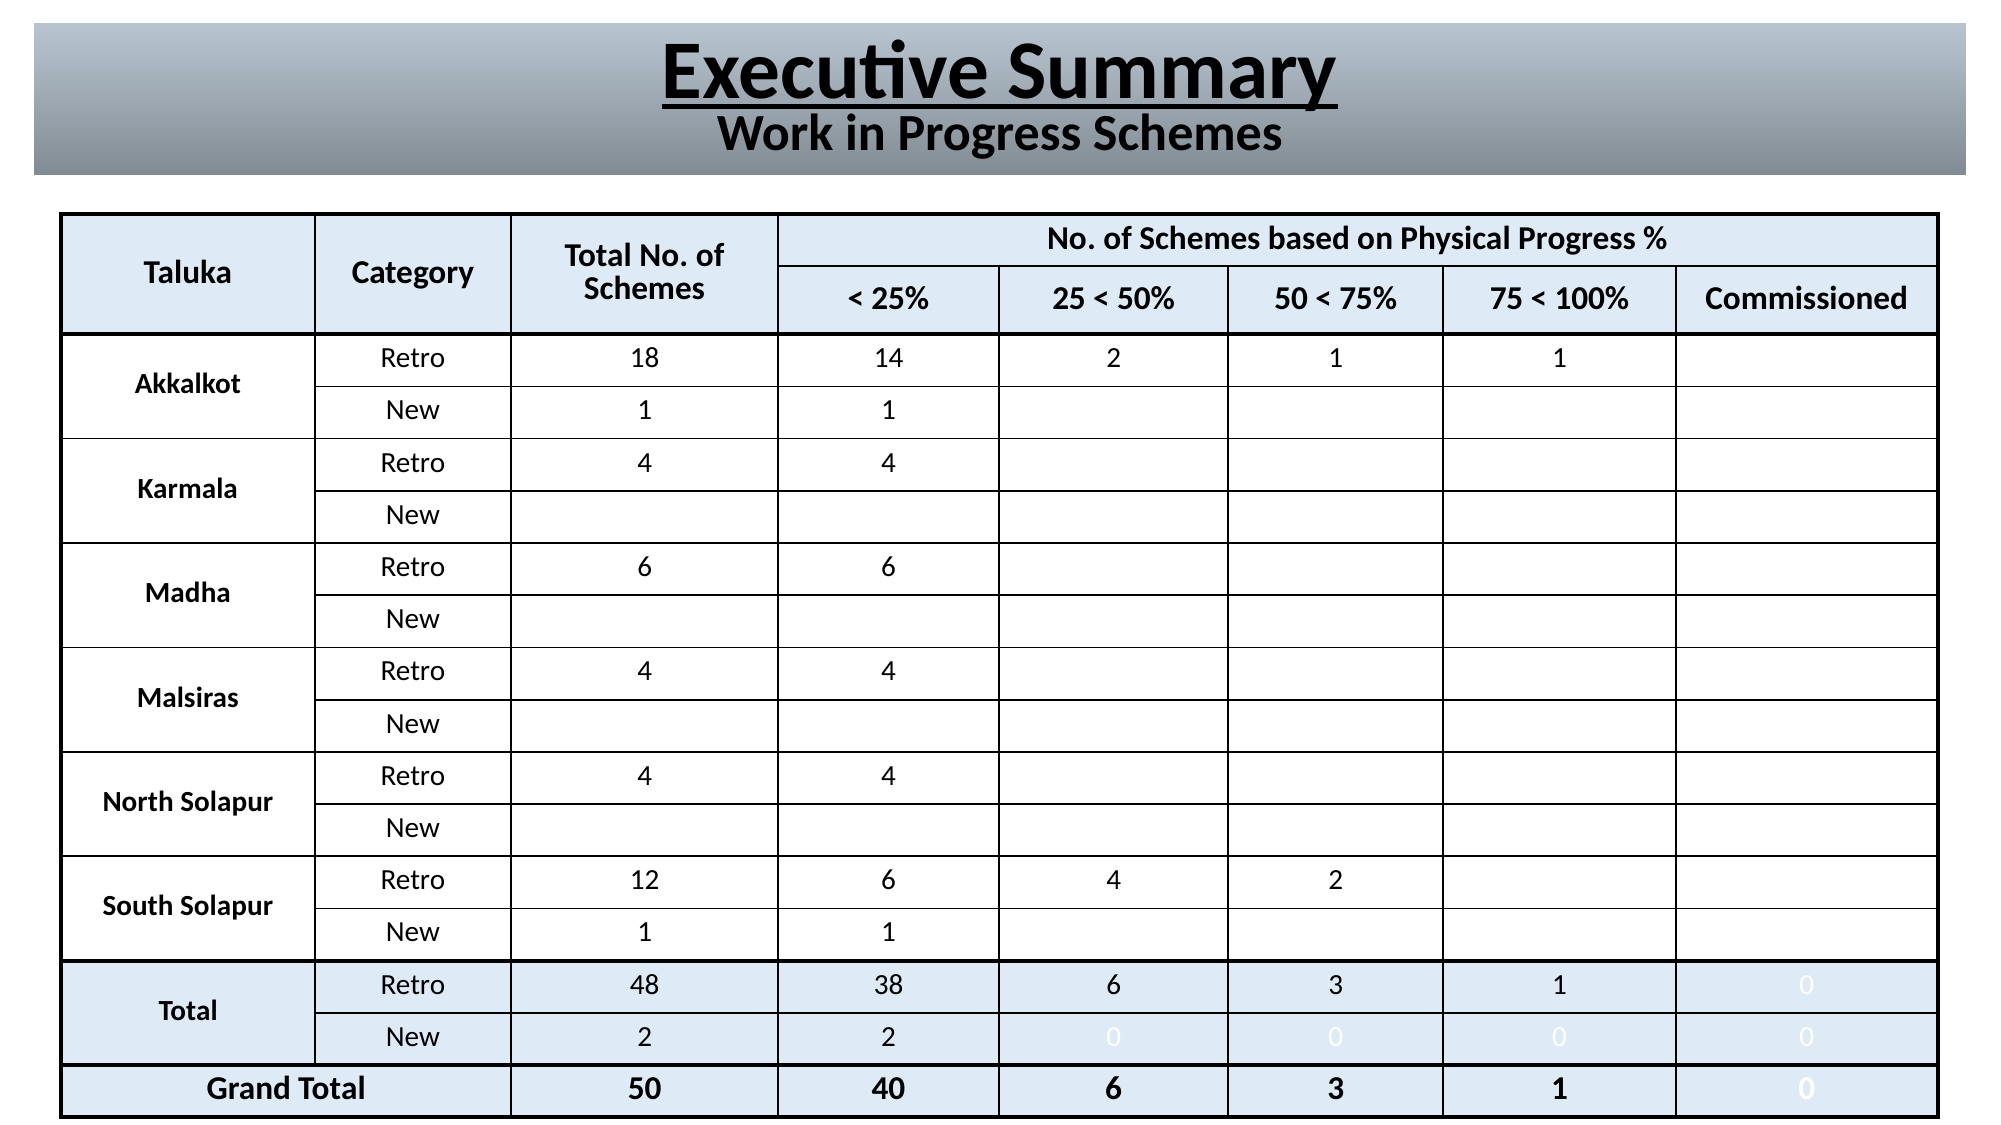

# Executive Summary Work in Progress Schemes
| Taluka | Category | Total No. of Schemes | No. of Schemes based on Physical Progress % |  |  |  |  |
| --- | --- | --- | --- | --- | --- | --- | --- |
|  |  |  | < 25% | 25 < 50% | 50 < 75% | 75 < 100% | Commissioned |
| Akkalkot | Retro | 18 | 14 | 2 | 1 | 1 | 0 |
|  | New | 1 | 1 | 0 | 0 | 0 | 0 |
| Karmala | Retro | 4 | 4 | 0 | 0 | 0 | 0 |
|  | New | 0 | 0 | 0 | 0 | 0 | 0 |
| Madha | Retro | 6 | 6 | 0 | 0 | 0 | 0 |
|  | New | 0 | 0 | 0 | 0 | 0 | 0 |
| Malsiras | Retro | 4 | 4 | 0 | 0 | 0 | 0 |
|  | New | 0 | 0 | 0 | 0 | 0 | 0 |
| North Solapur | Retro | 4 | 4 | 0 | 0 | 0 | 0 |
|  | New | 0 | 0 | 0 | 0 | 0 | 0 |
| South Solapur | Retro | 12 | 6 | 4 | 2 | 0 | 0 |
|  | New | 1 | 1 | 0 | 0 | 0 | 0 |
| Total | Retro | 48 | 38 | 6 | 3 | 1 | 0 |
|  | New | 2 | 2 | 0 | 0 | 0 | 0 |
| Grand Total |  | 50 | 40 | 6 | 3 | 1 | 0 |